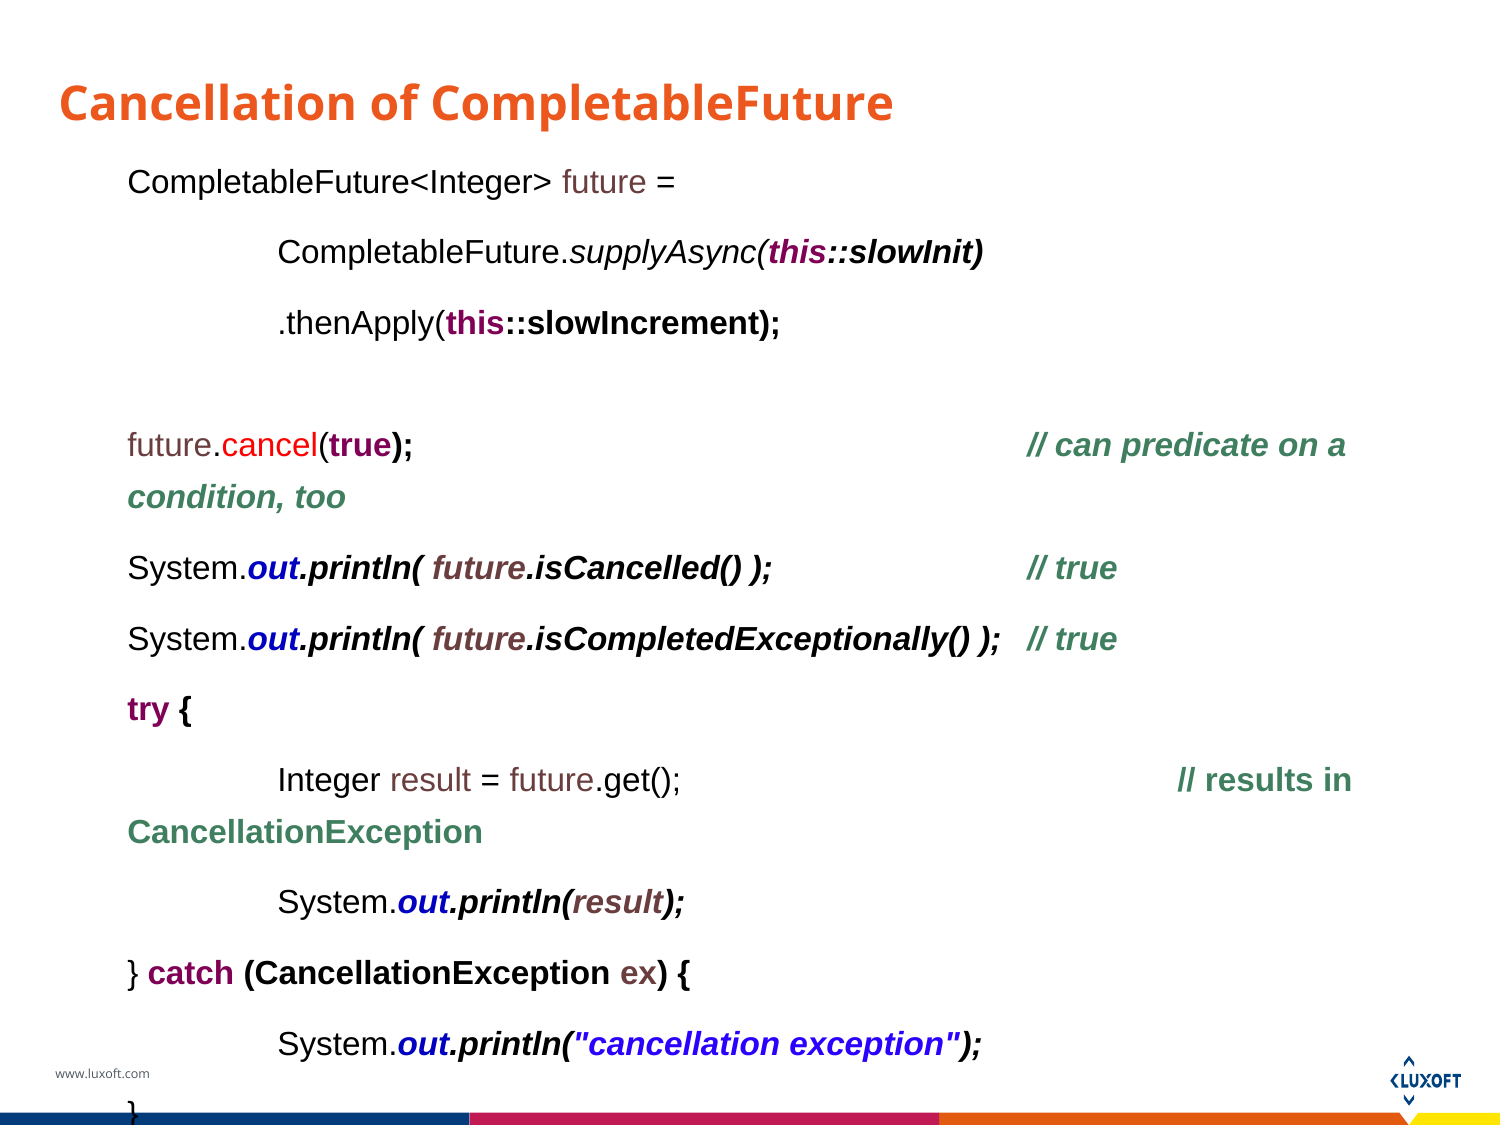

# Cancellation of CompletableFuture
CompletableFuture<Integer> future =
	CompletableFuture.supplyAsync(this::slowInit)
	.thenApply(this::slowIncrement);
future.cancel(true);                                         		// can predicate on a condition, too
System.out.println( future.isCancelled() );		// true
System.out.println( future.isCompletedExceptionally() );	// true
try {
	Integer result = future.get();         			// results in CancellationException
	System.out.println(result);
} catch (CancellationException ex) {
	System.out.println("cancellation exception");
}